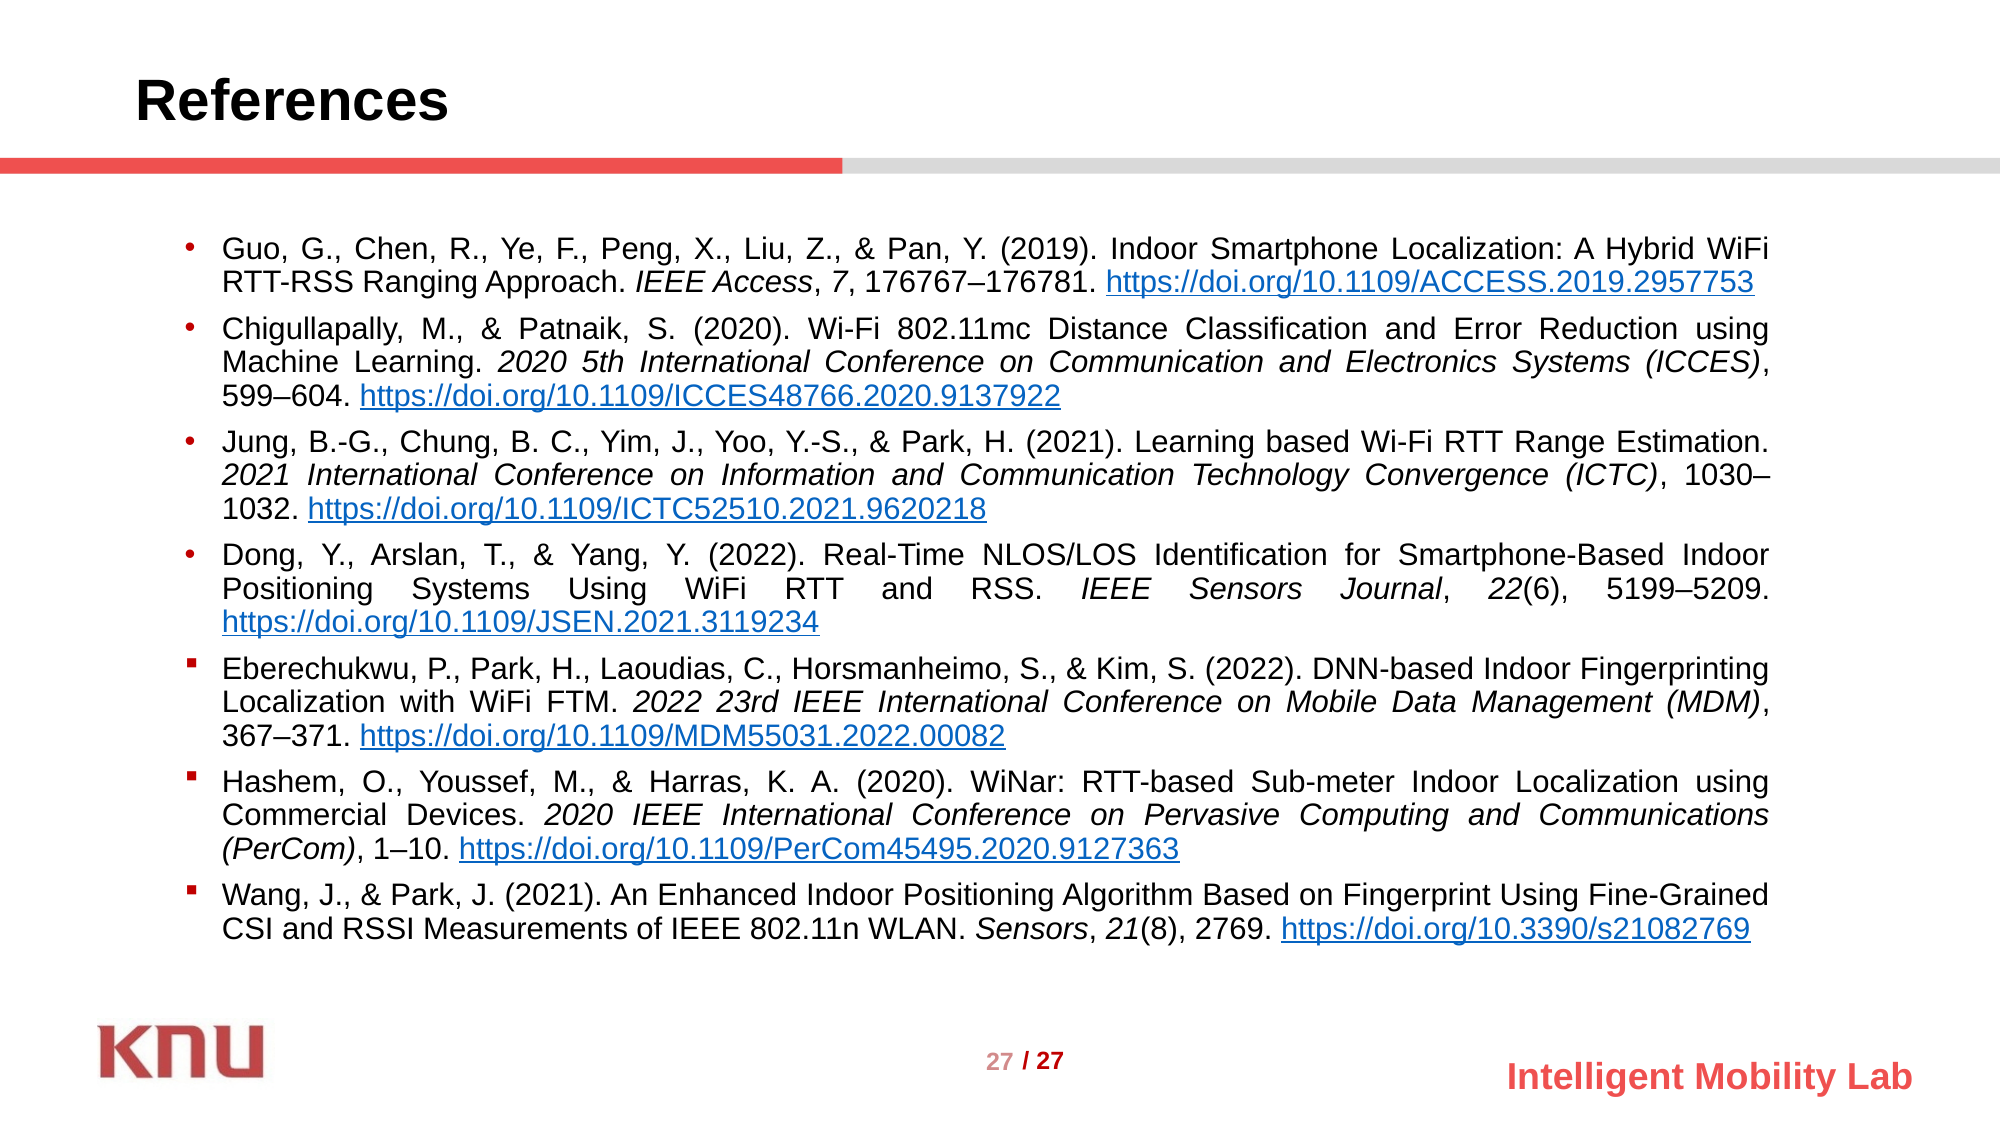

References
Guo, G., Chen, R., Ye, F., Peng, X., Liu, Z., & Pan, Y. (2019). Indoor Smartphone Localization: A Hybrid WiFi RTT-RSS Ranging Approach. IEEE Access, 7, 176767–176781. https://doi.org/10.1109/ACCESS.2019.2957753
Chigullapally, M., & Patnaik, S. (2020). Wi-Fi 802.11mc Distance Classification and Error Reduction using Machine Learning. 2020 5th International Conference on Communication and Electronics Systems (ICCES), 599–604. https://doi.org/10.1109/ICCES48766.2020.9137922
Jung, B.-G., Chung, B. C., Yim, J., Yoo, Y.-S., & Park, H. (2021). Learning based Wi-Fi RTT Range Estimation. 2021 International Conference on Information and Communication Technology Convergence (ICTC), 1030–1032. https://doi.org/10.1109/ICTC52510.2021.9620218
Dong, Y., Arslan, T., & Yang, Y. (2022). Real-Time NLOS/LOS Identification for Smartphone-Based Indoor Positioning Systems Using WiFi RTT and RSS. IEEE Sensors Journal, 22(6), 5199–5209. https://doi.org/10.1109/JSEN.2021.3119234
Eberechukwu, P., Park, H., Laoudias, C., Horsmanheimo, S., & Kim, S. (2022). DNN-based Indoor Fingerprinting Localization with WiFi FTM. 2022 23rd IEEE International Conference on Mobile Data Management (MDM), 367–371. https://doi.org/10.1109/MDM55031.2022.00082
Hashem, O., Youssef, M., & Harras, K. A. (2020). WiNar: RTT-based Sub-meter Indoor Localization using Commercial Devices. 2020 IEEE International Conference on Pervasive Computing and Communications (PerCom), 1–10. https://doi.org/10.1109/PerCom45495.2020.9127363
Wang, J., & Park, J. (2021). An Enhanced Indoor Positioning Algorithm Based on Fingerprint Using Fine-Grained CSI and RSSI Measurements of IEEE 802.11n WLAN. Sensors, 21(8), 2769. https://doi.org/10.3390/s21082769

27